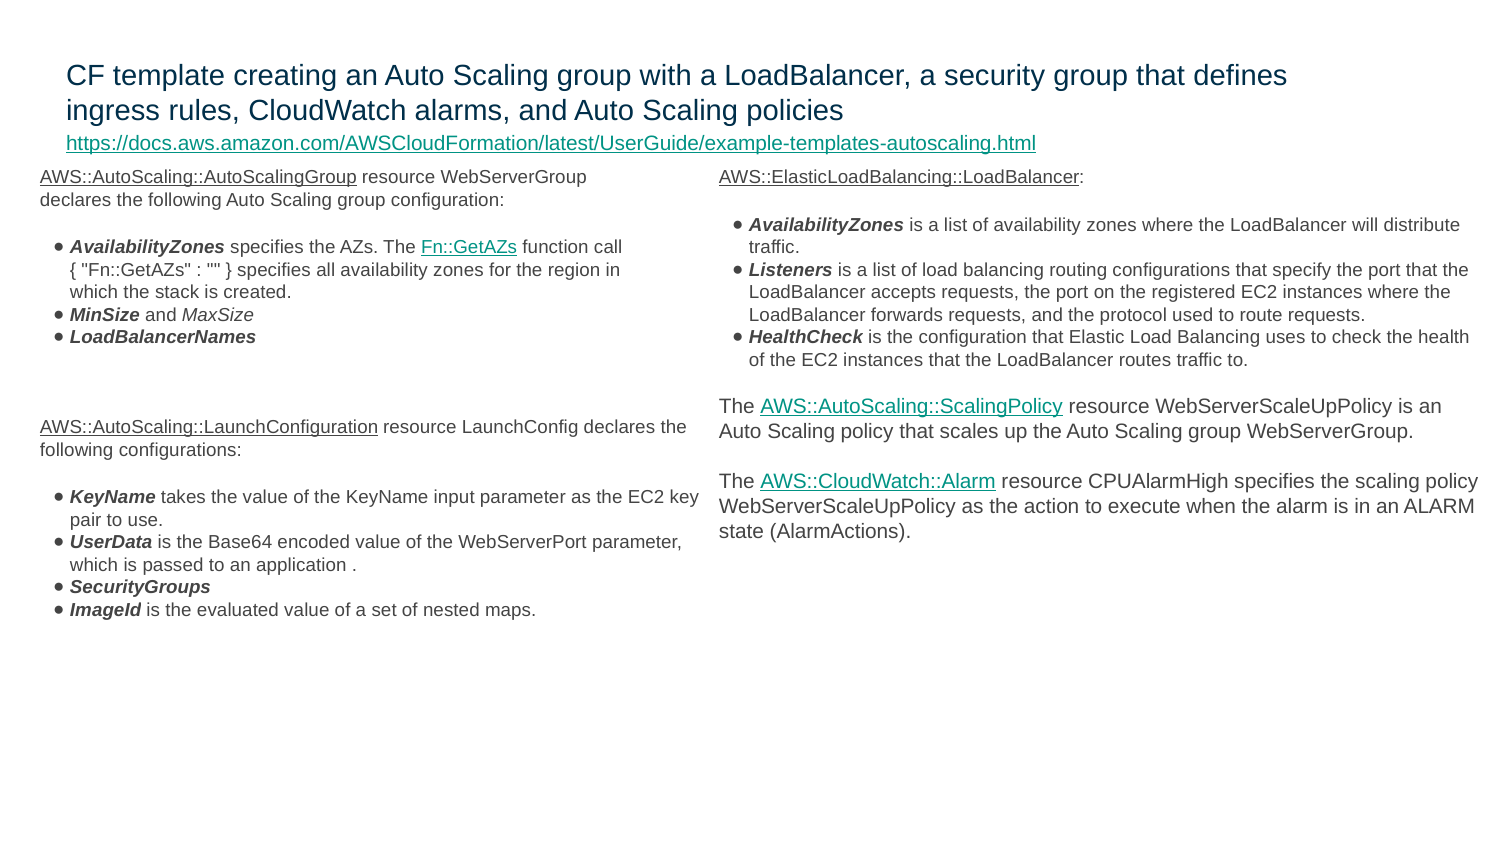

CF template creating an Auto Scaling group with a LoadBalancer, a security group that defines ingress rules, CloudWatch alarms, and Auto Scaling policies
https://docs.aws.amazon.com/AWSCloudFormation/latest/UserGuide/example-templates-autoscaling.html
AWS::AutoScaling::AutoScalingGroup resource WebServerGroup declares the following Auto Scaling group configuration:
AvailabilityZones specifies the AZs. The Fn::GetAZs function call { "Fn::GetAZs" : "" } specifies all availability zones for the region in which the stack is created.
MinSize and MaxSize
LoadBalancerNames
AWS::ElasticLoadBalancing::LoadBalancer:
AvailabilityZones is a list of availability zones where the LoadBalancer will distribute traffic.
Listeners is a list of load balancing routing configurations that specify the port that the LoadBalancer accepts requests, the port on the registered EC2 instances where the LoadBalancer forwards requests, and the protocol used to route requests.
HealthCheck is the configuration that Elastic Load Balancing uses to check the health of the EC2 instances that the LoadBalancer routes traffic to.

The AWS::AutoScaling::ScalingPolicy resource WebServerScaleUpPolicy is an Auto Scaling policy that scales up the Auto Scaling group WebServerGroup.

The AWS::CloudWatch::Alarm resource CPUAlarmHigh specifies the scaling policy WebServerScaleUpPolicy as the action to execute when the alarm is in an ALARM state (AlarmActions).
AWS::AutoScaling::LaunchConfiguration resource LaunchConfig declares the following configurations:
KeyName takes the value of the KeyName input parameter as the EC2 key pair to use.
UserData is the Base64 encoded value of the WebServerPort parameter, which is passed to an application .
SecurityGroups
ImageId is the evaluated value of a set of nested maps.